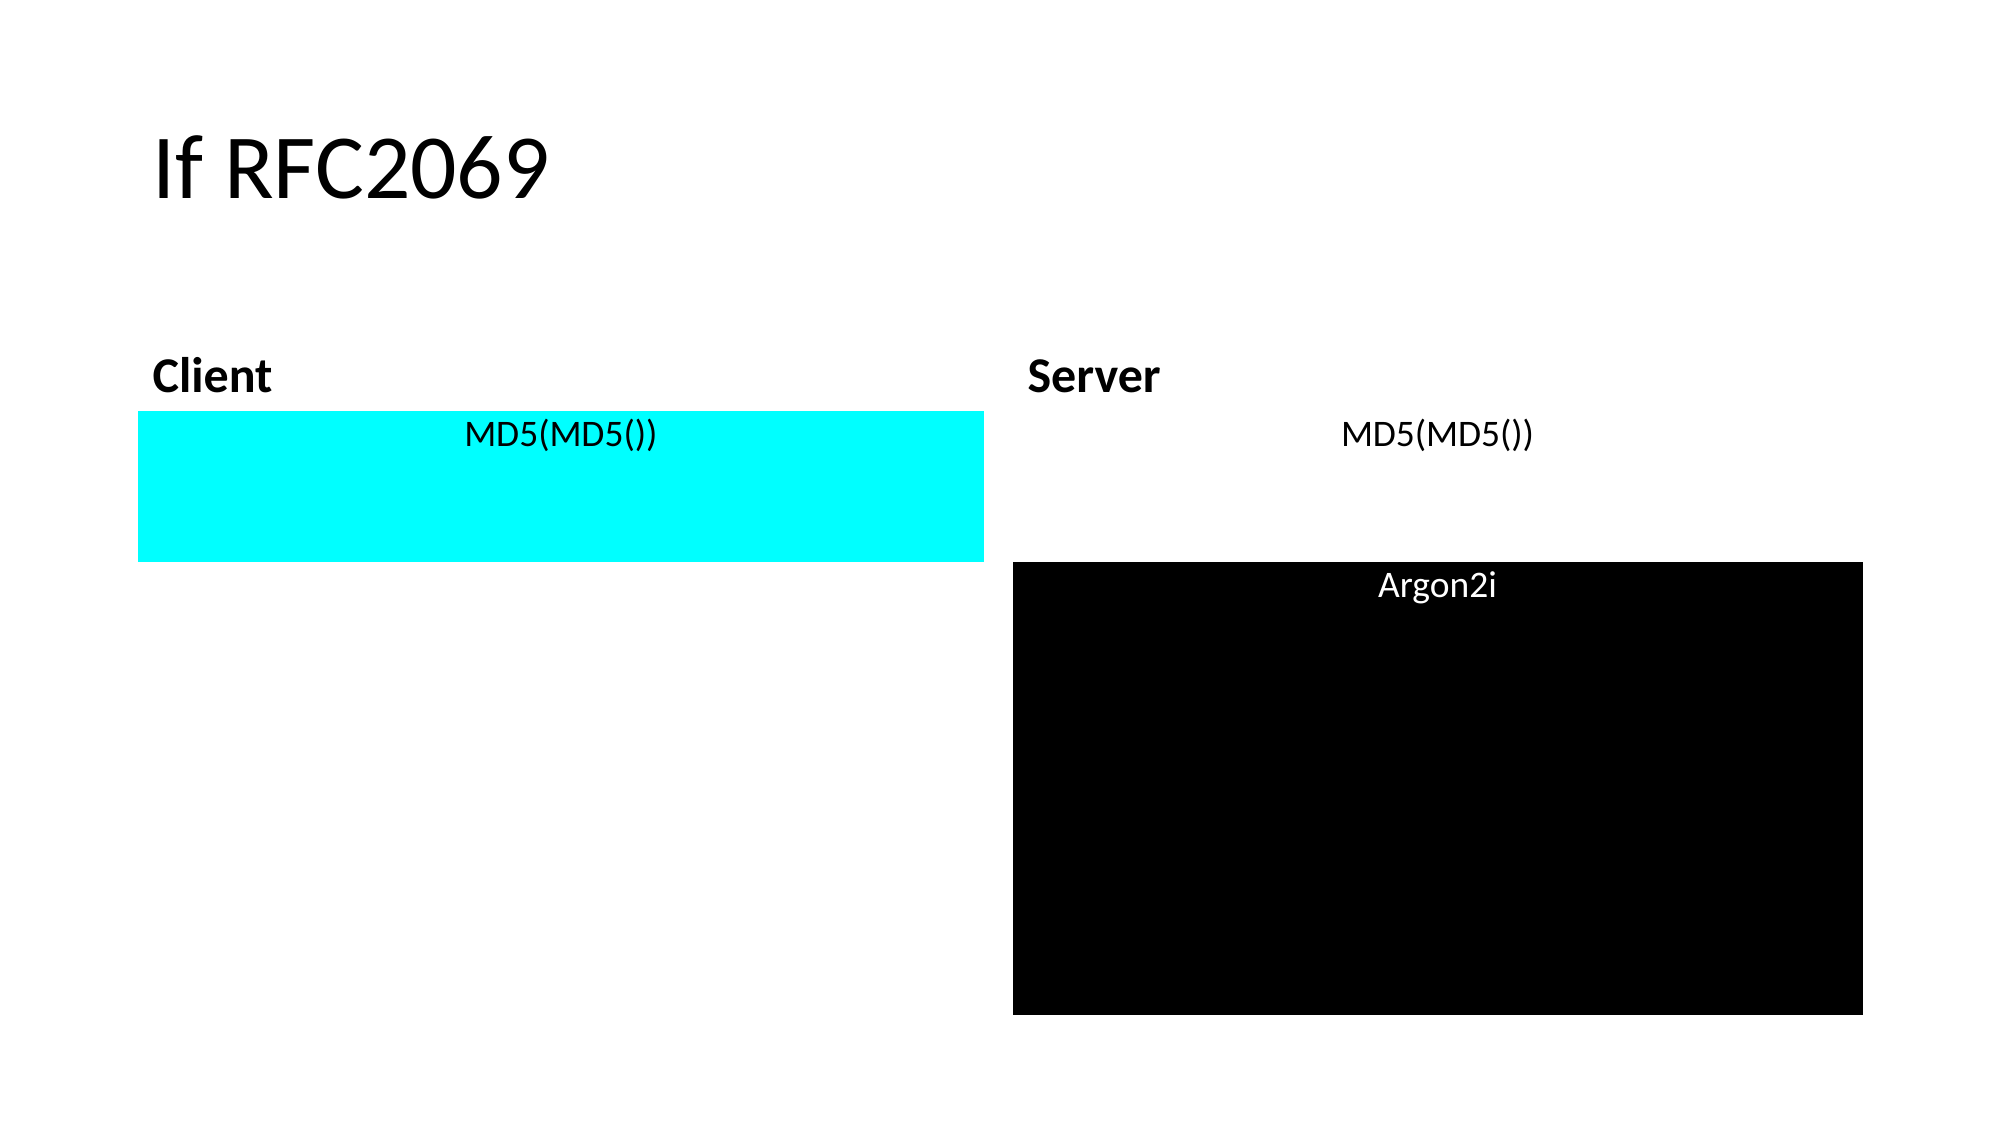

# If RFC2069
Client
Server
| MD5(MD5()) |
| --- |
|  |
|  |
|  |
| MD5(MD5()) |
| --- |
| Argon2i |